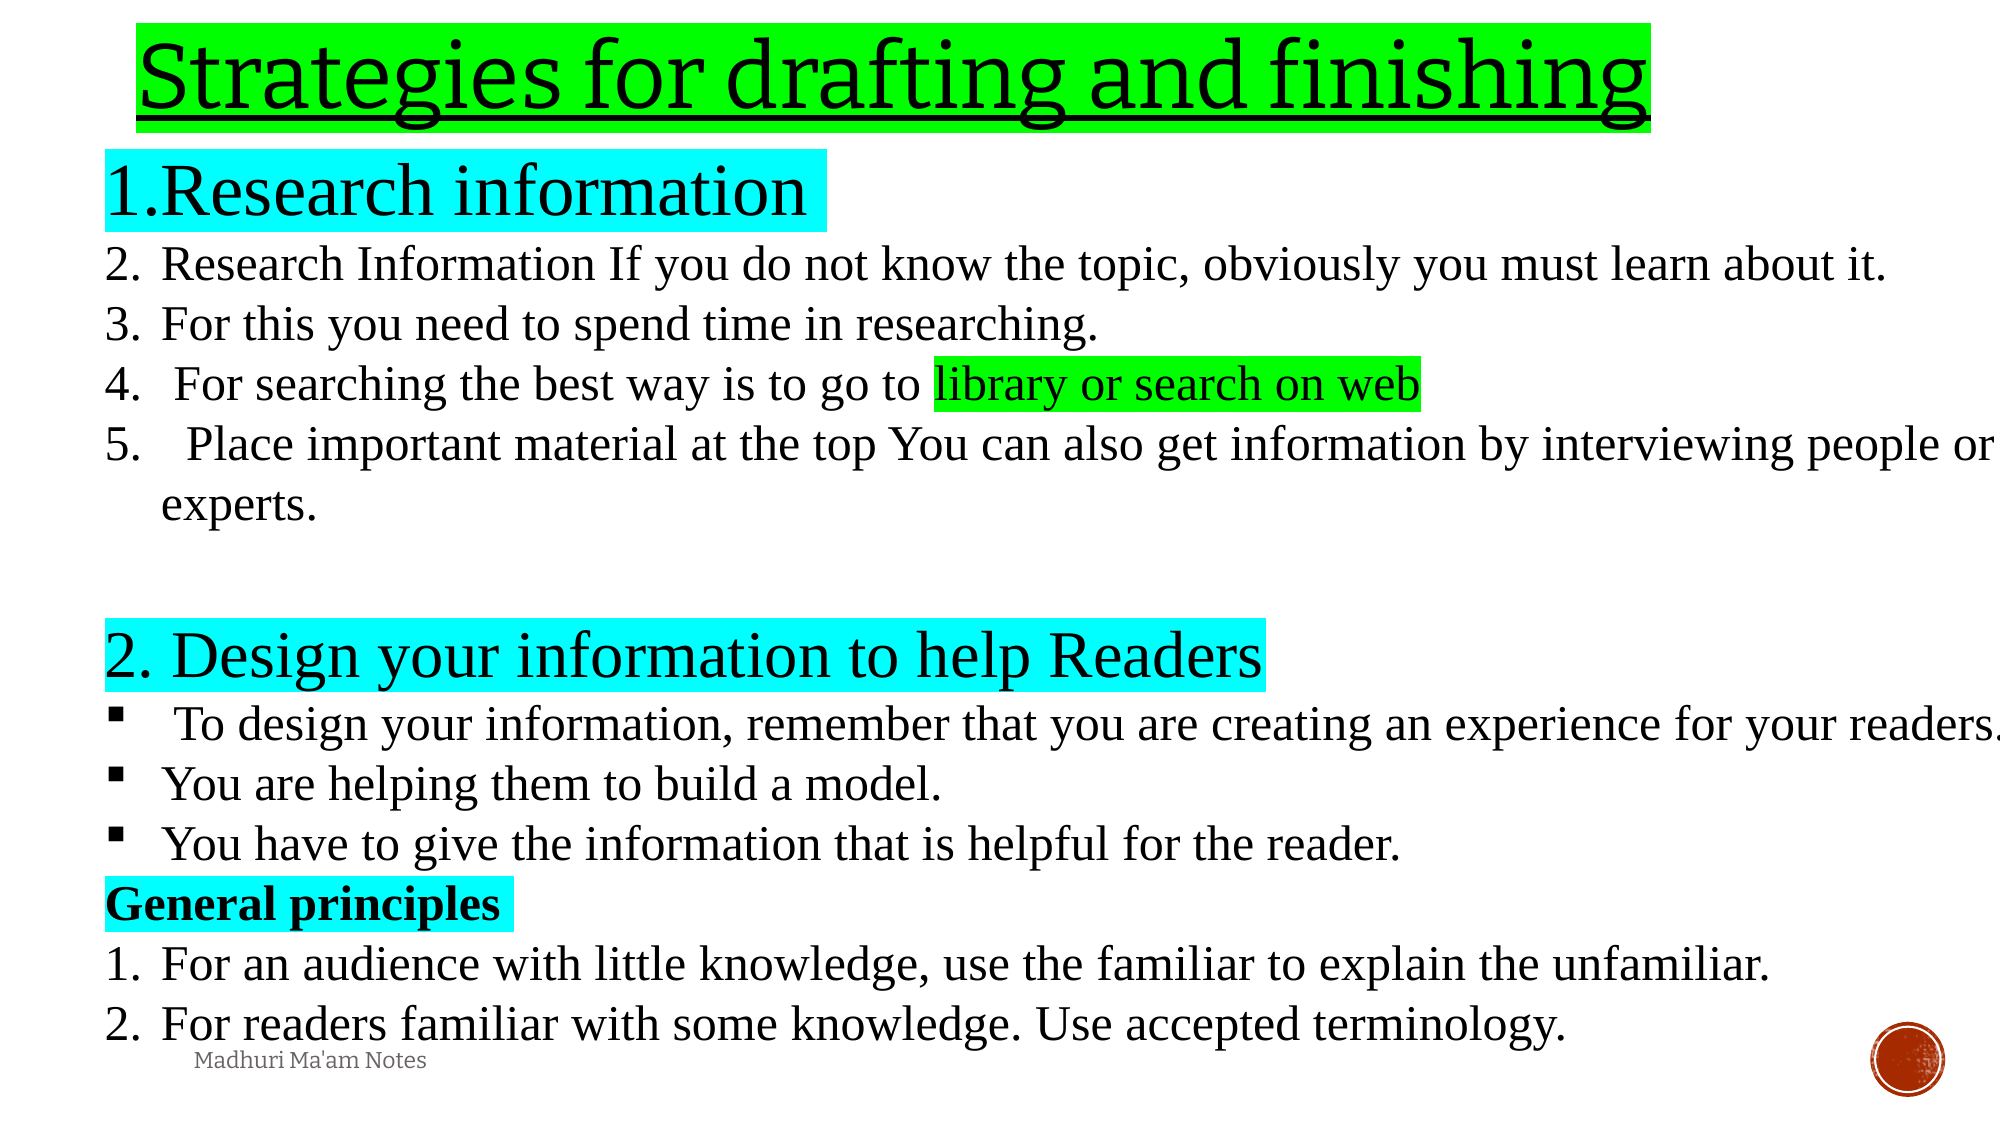

Strategies for drafting and finishing
Research information
Research Information If you do not know the topic, obviously you must learn about it.
For this you need to spend time in researching.
 For searching the best way is to go to library or search on web
  Place important material at the top You can also get information by interviewing people or experts.

2. Design your information to help Readers
 To design your information, remember that you are creating an experience for your readers.
You are helping them to build a model.
You have to give the information that is helpful for the reader.
General principles
For an audience with little knowledge, use the familiar to explain the unfamiliar.
For readers familiar with some knowledge. Use accepted terminology.
Madhuri Ma'am Notes